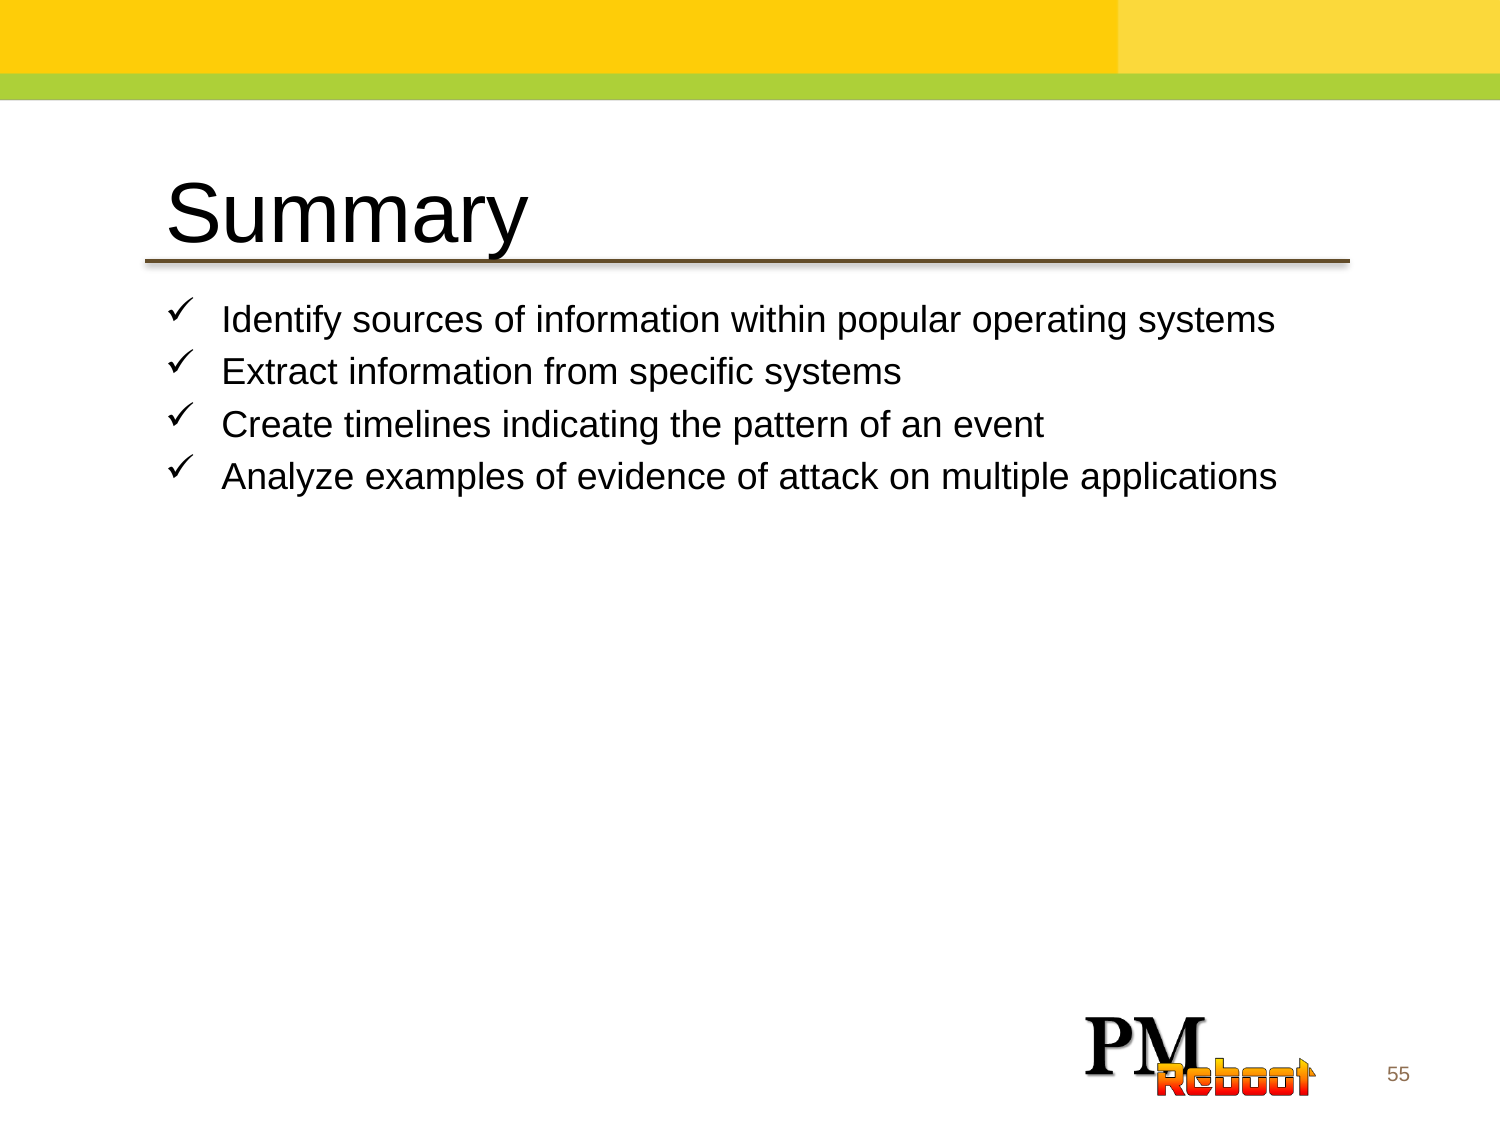

Summary
Identify sources of information within popular operating systems
Extract information from specific systems
Create timelines indicating the pattern of an event
Analyze examples of evidence of attack on multiple applications
55